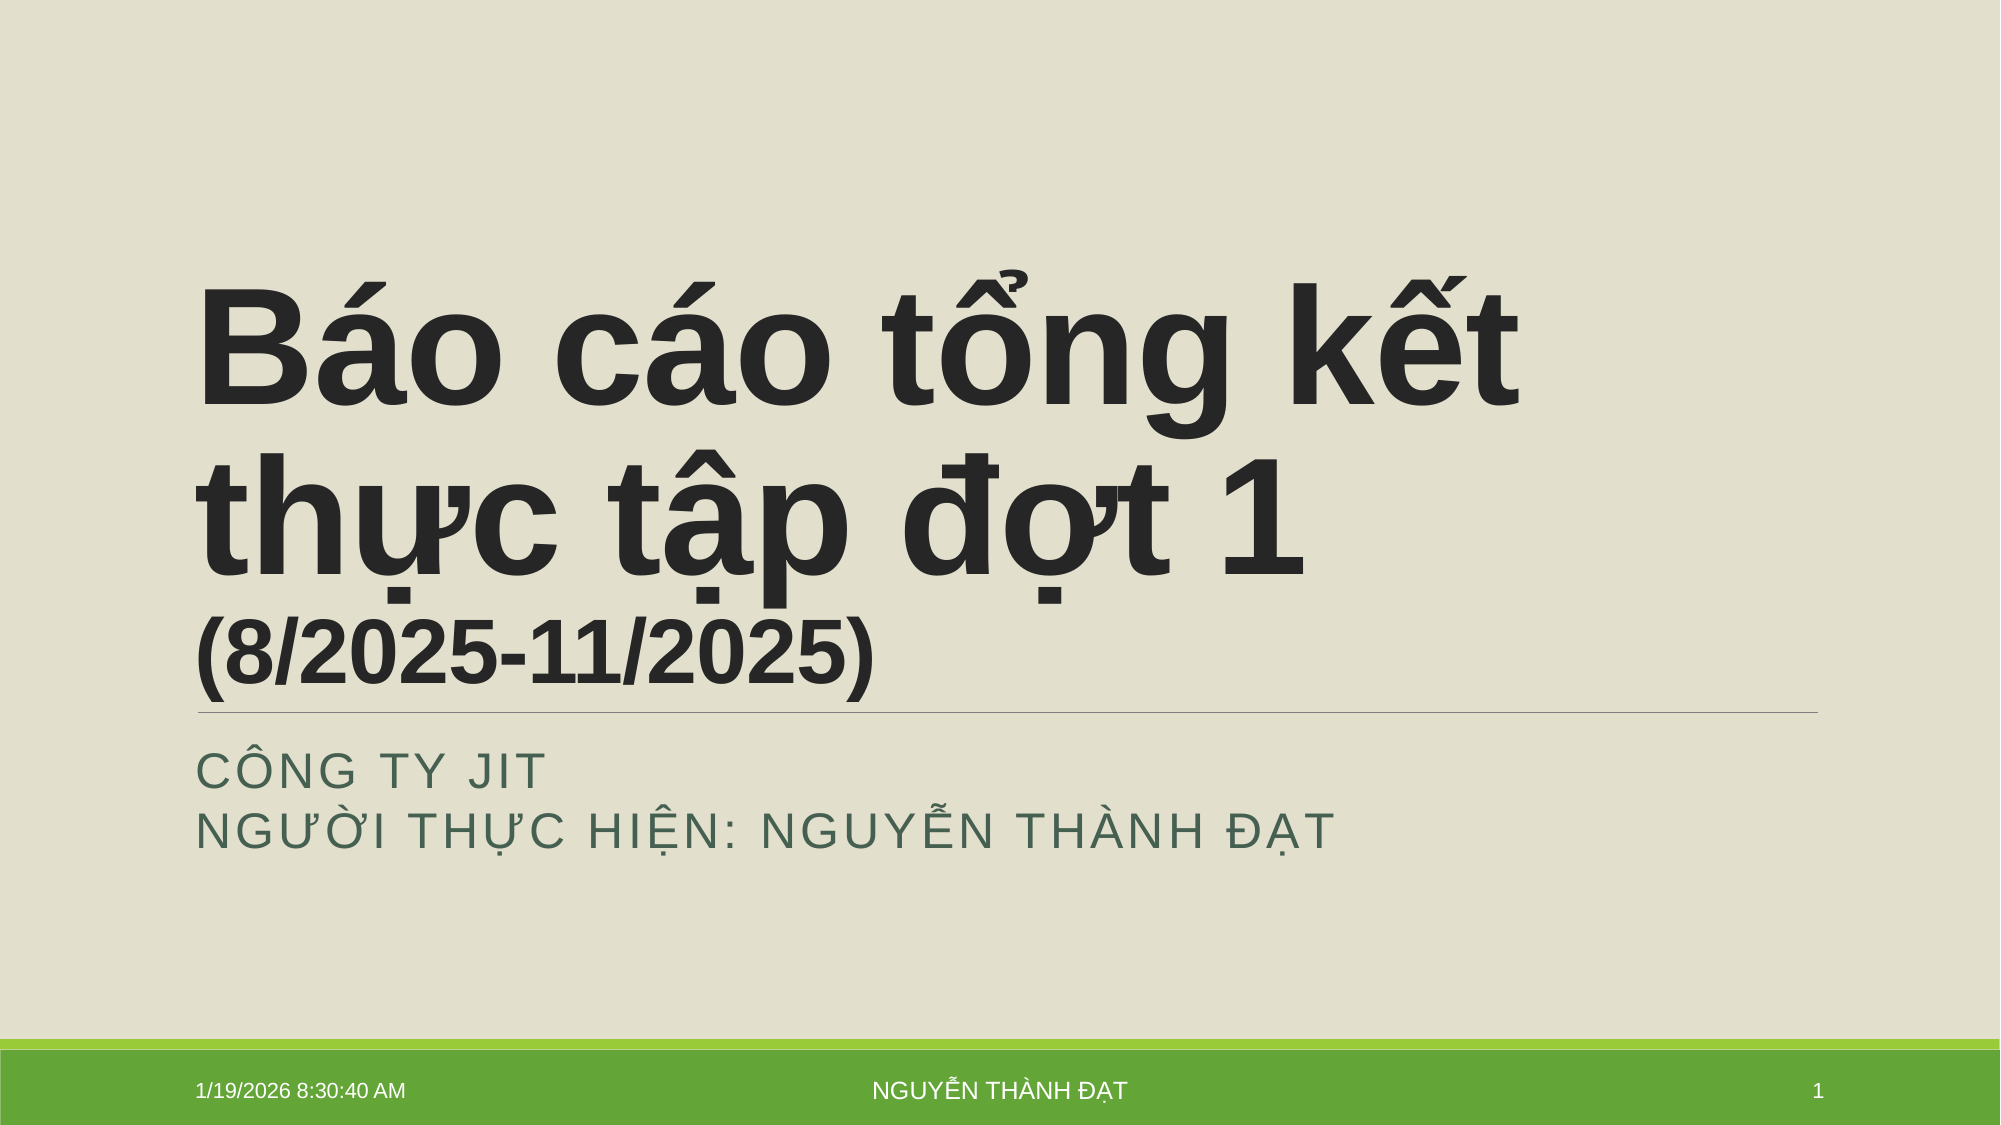

# Báo cáo tổng kết thực tập đợt 1 (8/2025-11/2025)
CÔNG TY jit
ngƯỜI THỰC HIỆN: NguyễN thành đạt
1/19/2026 8:30:40 AM
Nguyễn Thành Đạt
1